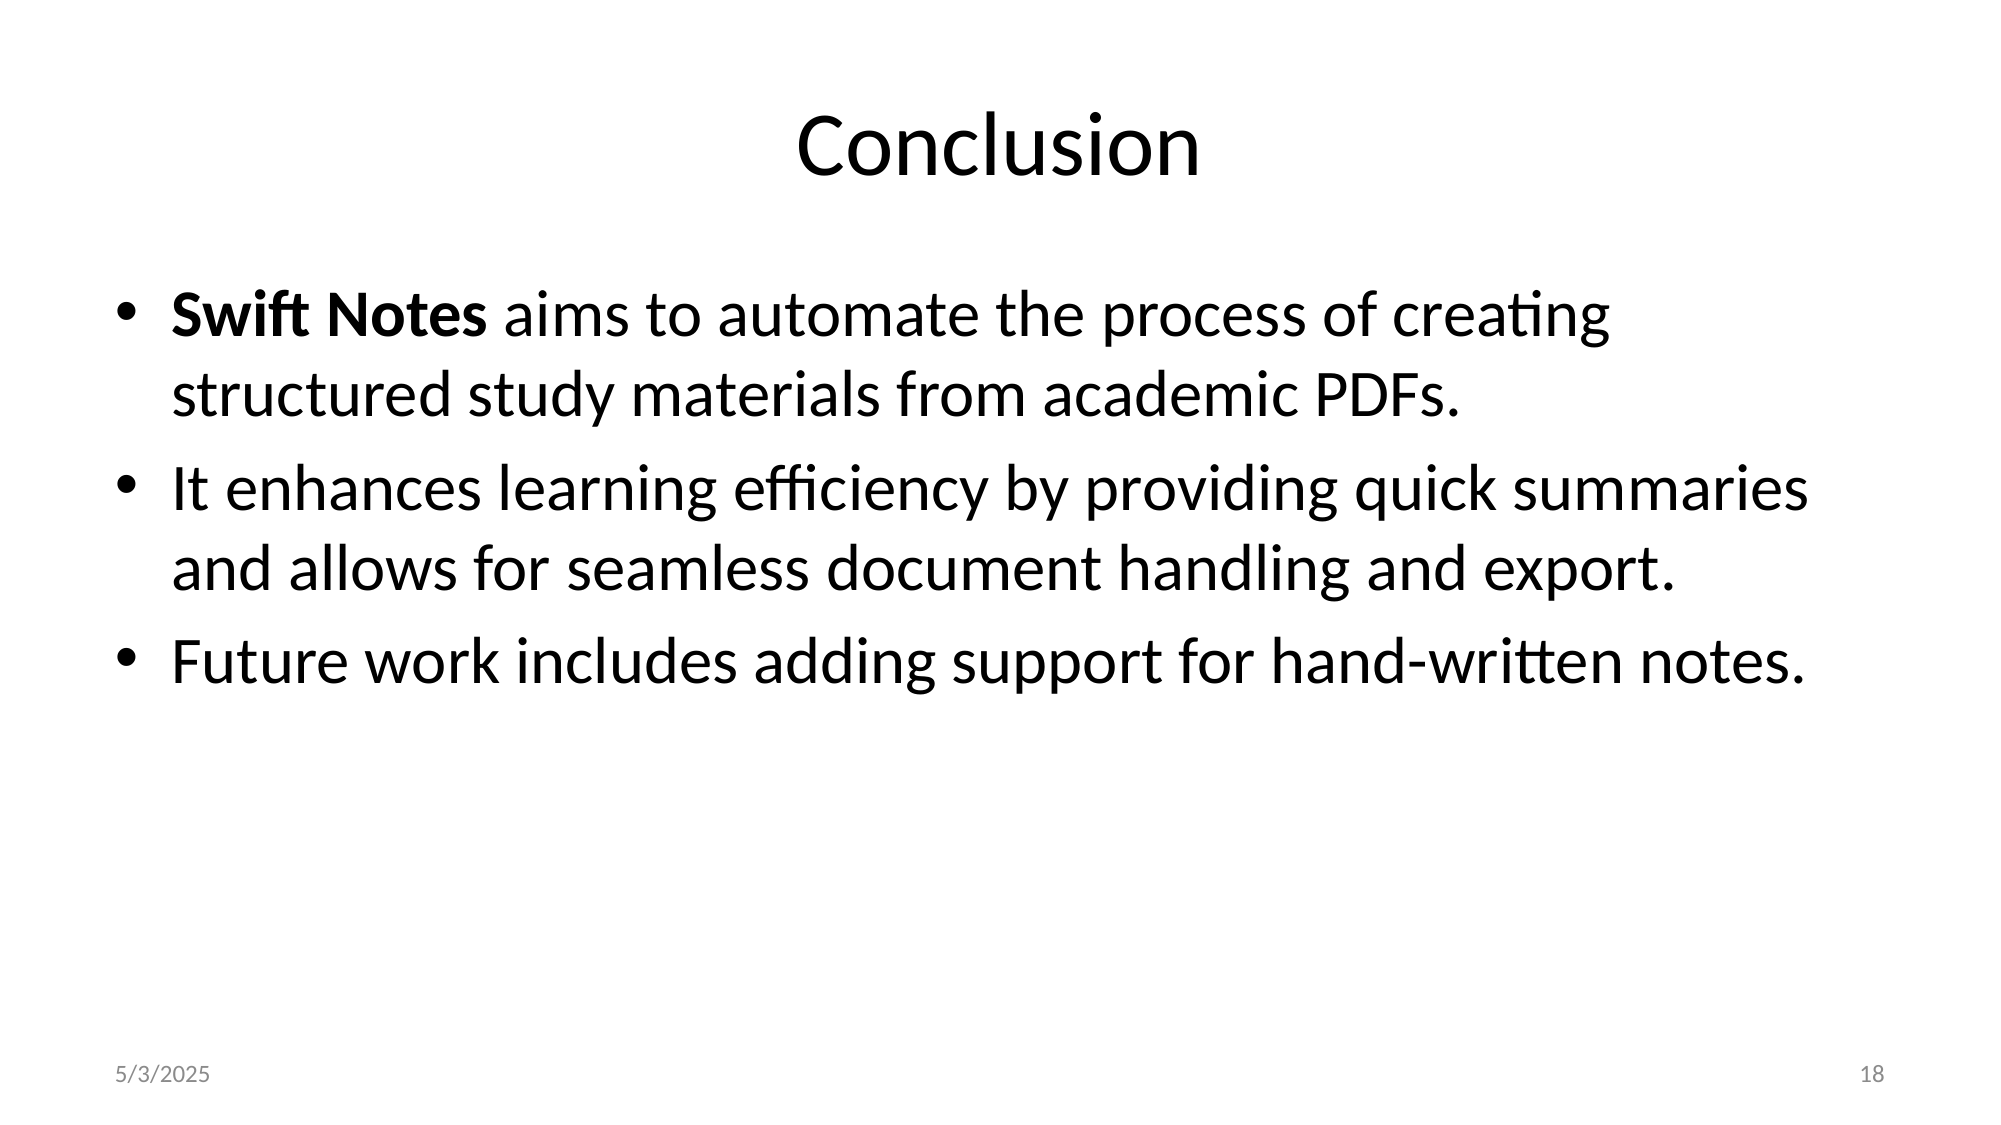

# Conclusion
Swift Notes aims to automate the process of creating structured study materials from academic PDFs.
It enhances learning efficiency by providing quick summaries and allows for seamless document handling and export.
Future work includes adding support for hand-written notes.

5/3/2025
18